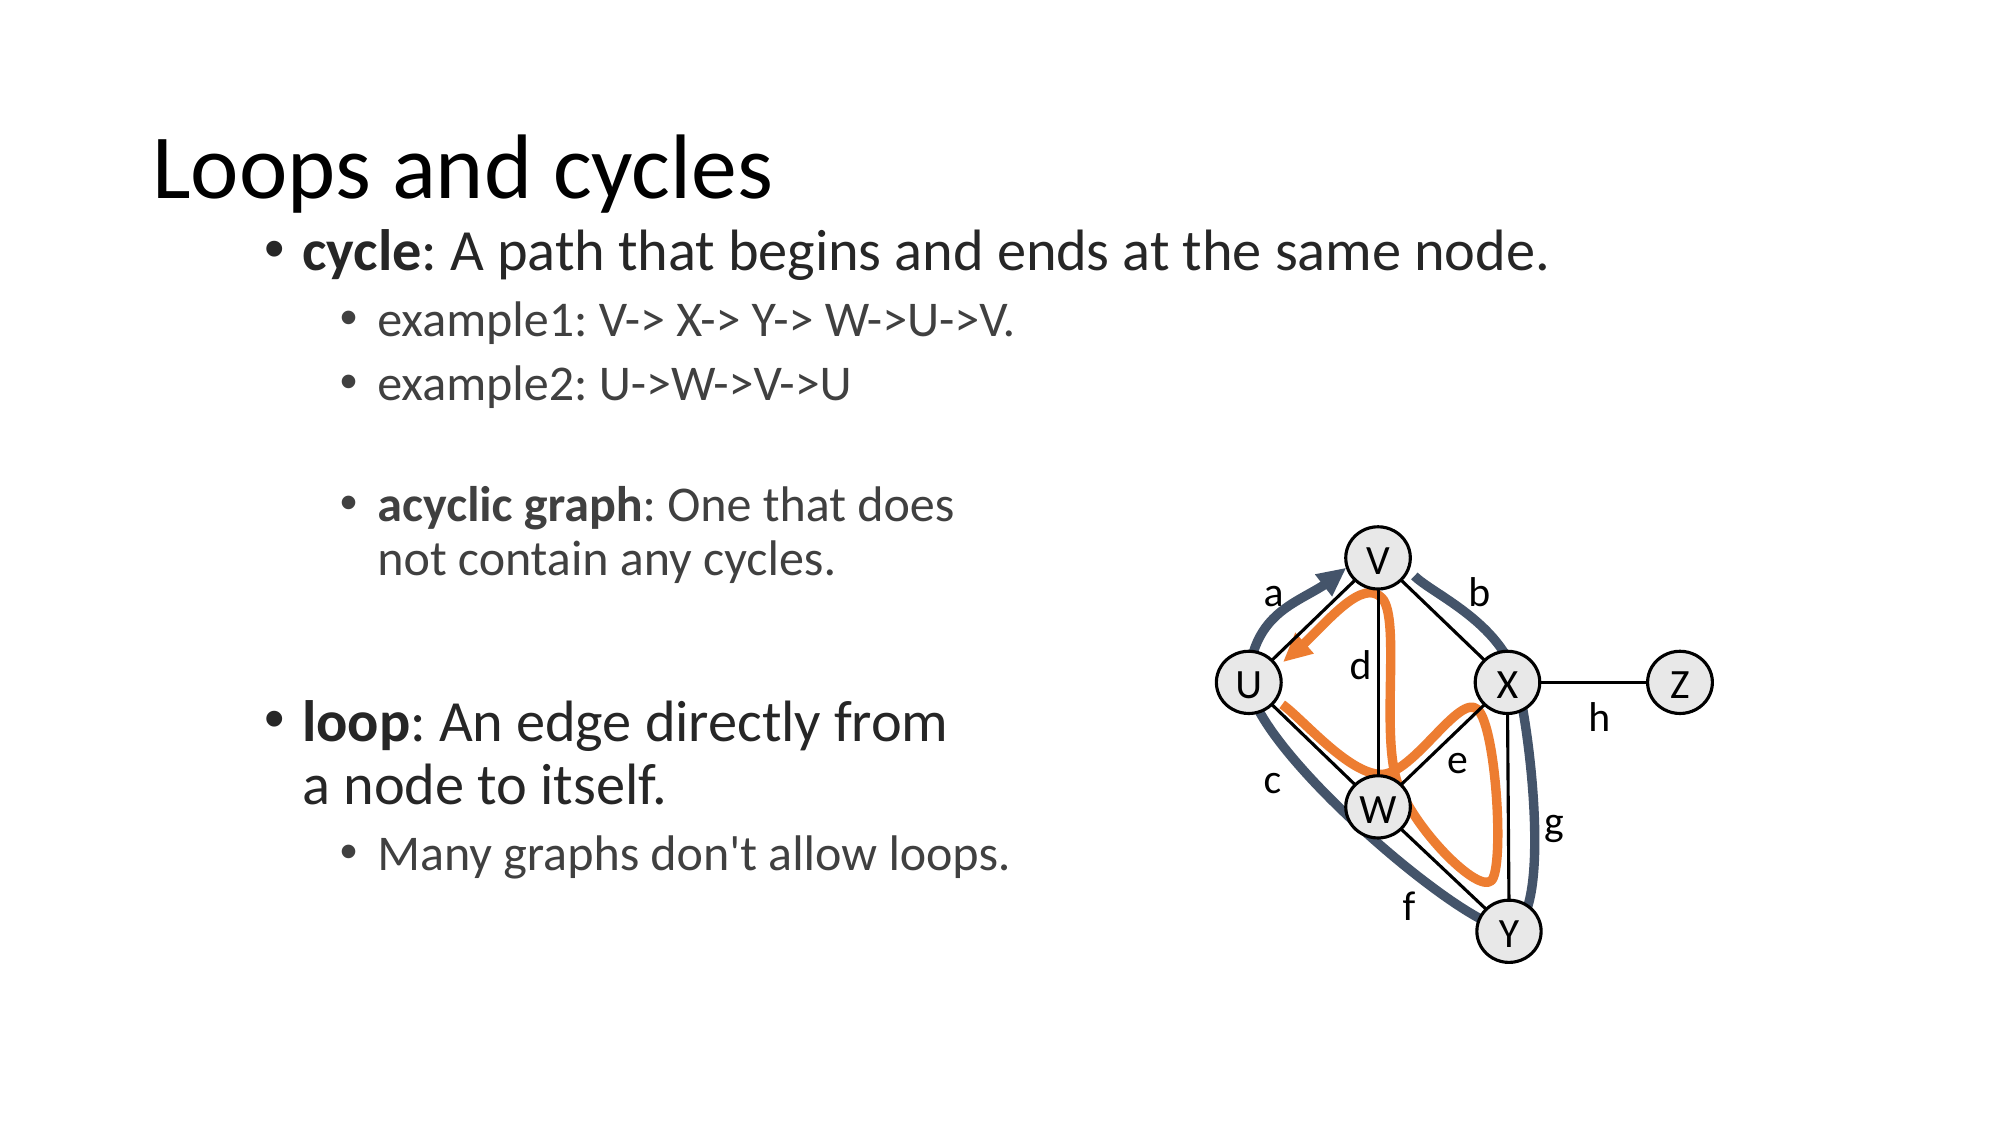

# Loops and cycles
cycle: A path that begins and ends at the same node.
example1: V-> X-> Y-> W->U->V.
example2: U->W->V->U

acyclic graph: One that does
not contain any cycles.

loop: An edge directly from
a node to itself.
Many graphs don't allow loops.
V
a
b
d
U
X
Z
h
e
c
W
g
f
Y